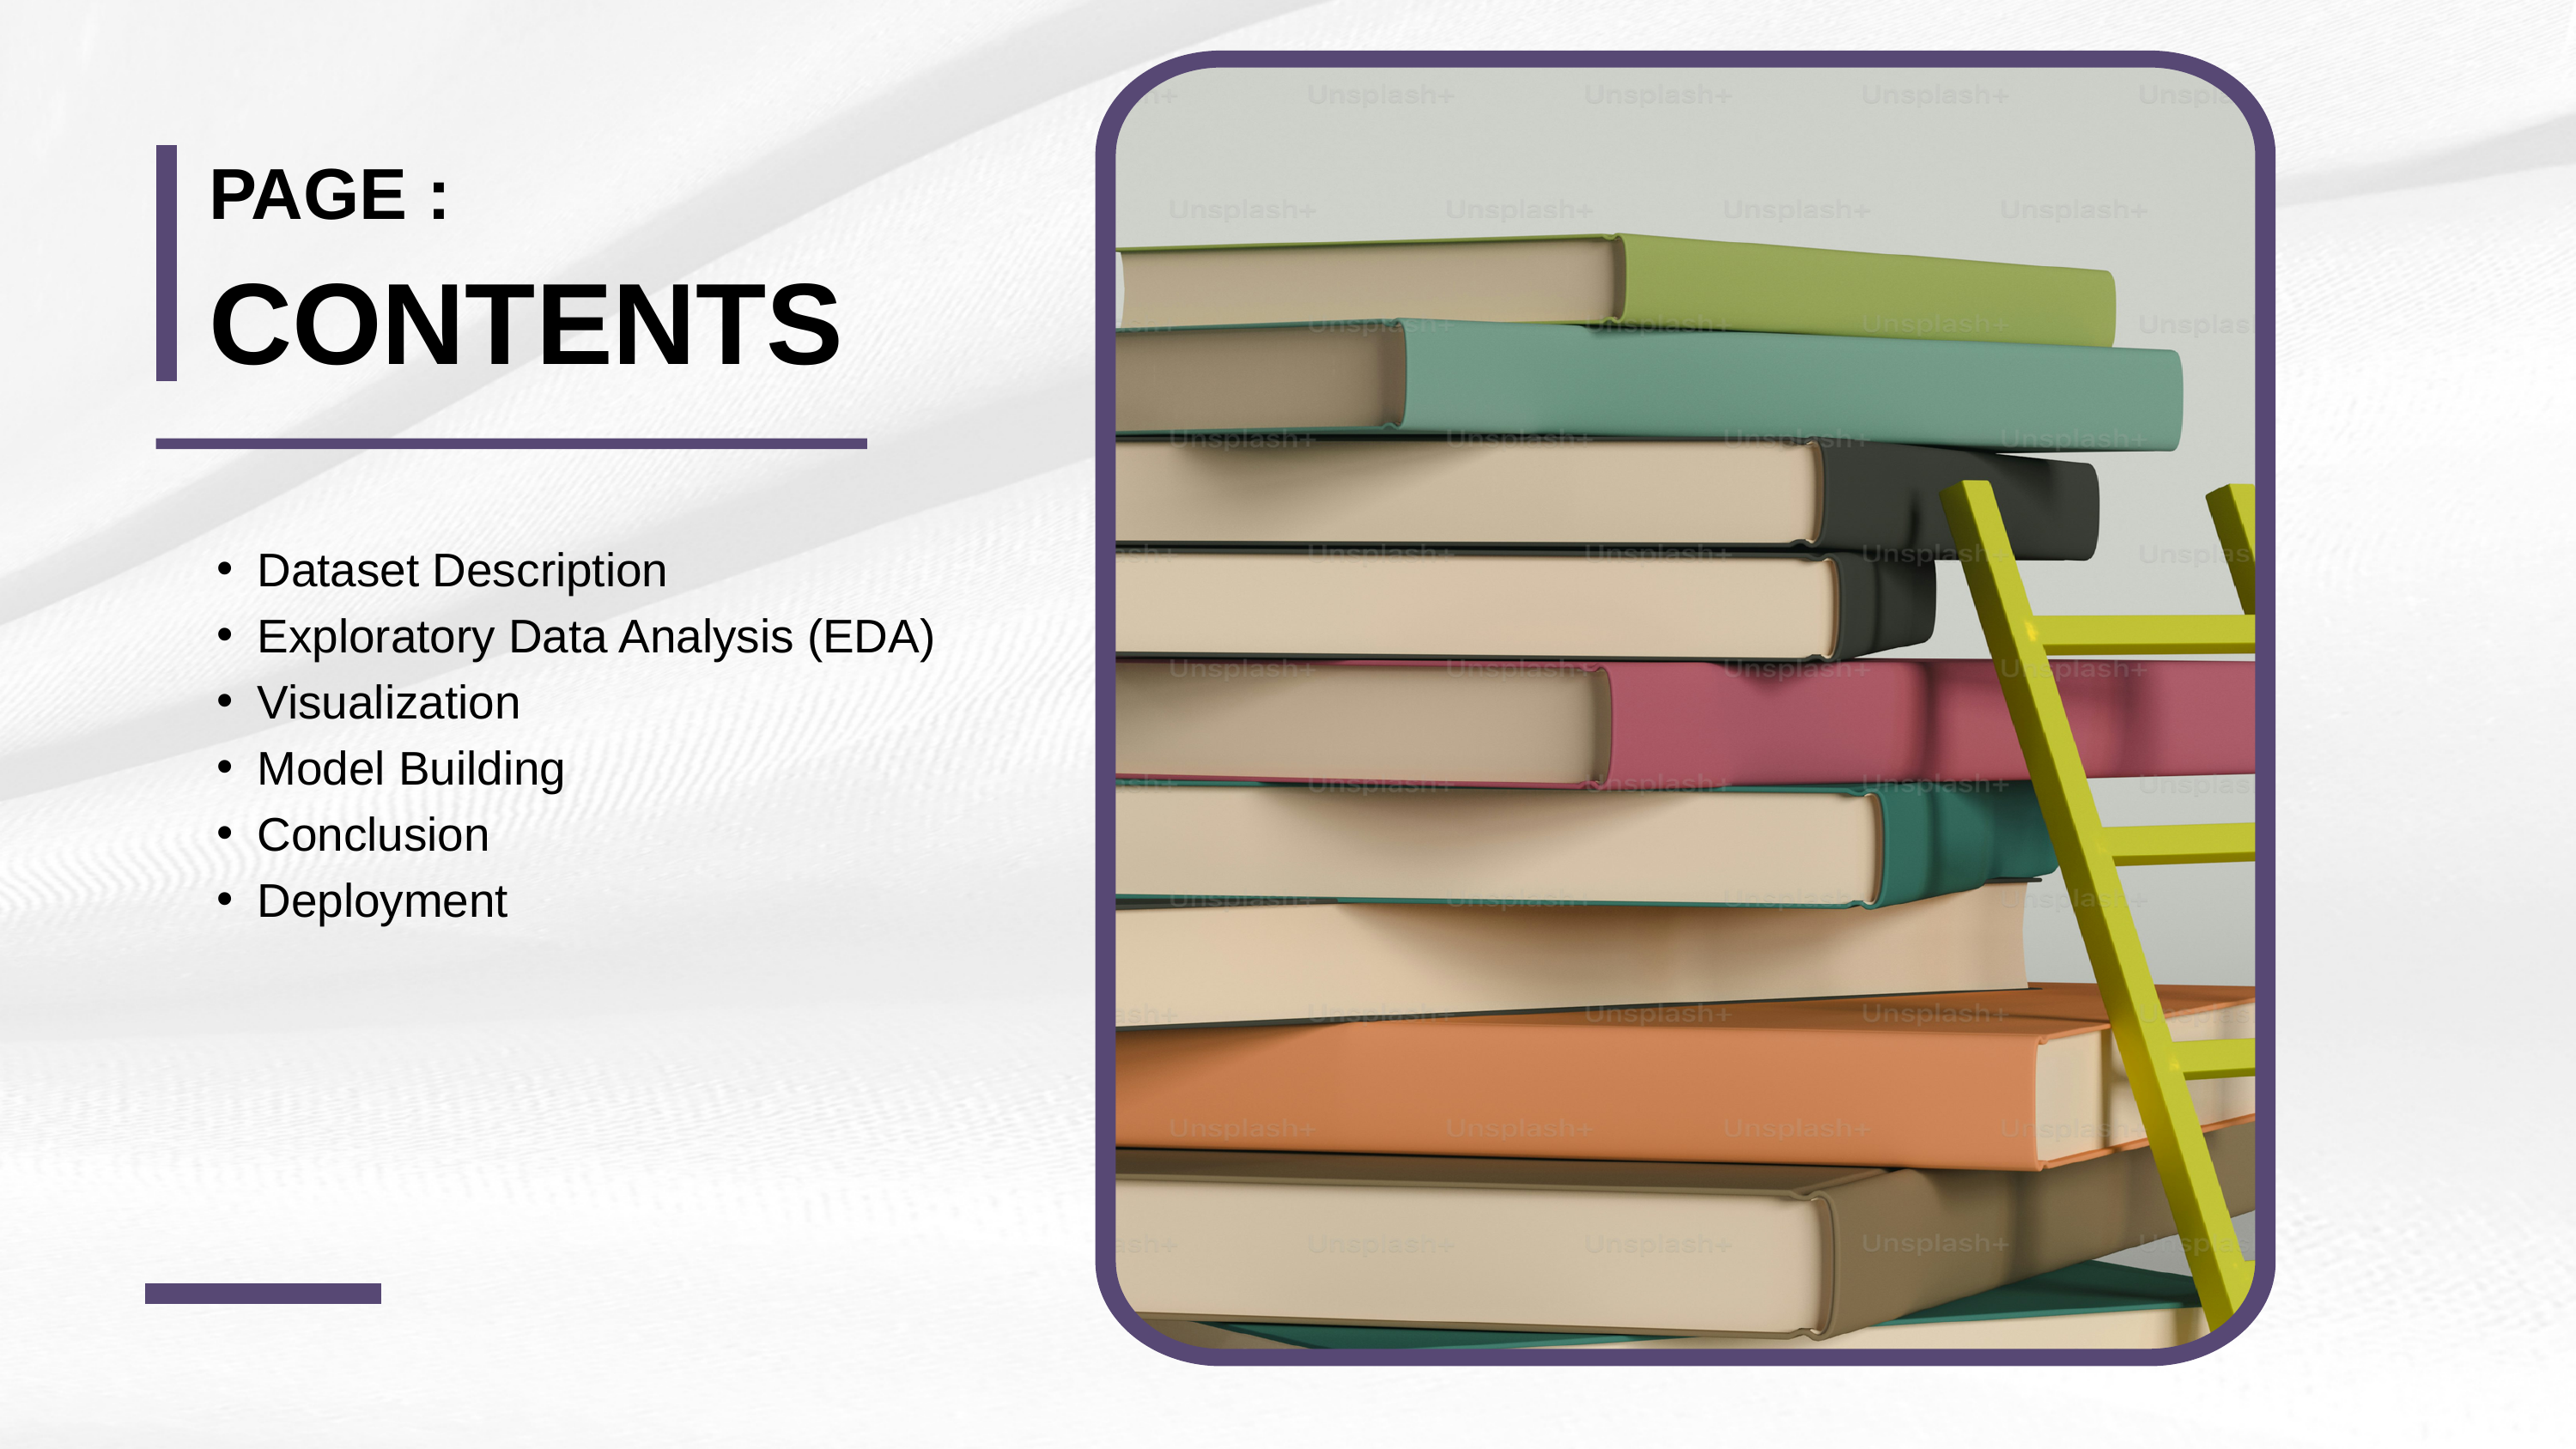

PAGE :

CONTENTS

Dataset Description
Exploratory Data Analysis (EDA)
Visualization
Model Building
Conclusion
Deployment